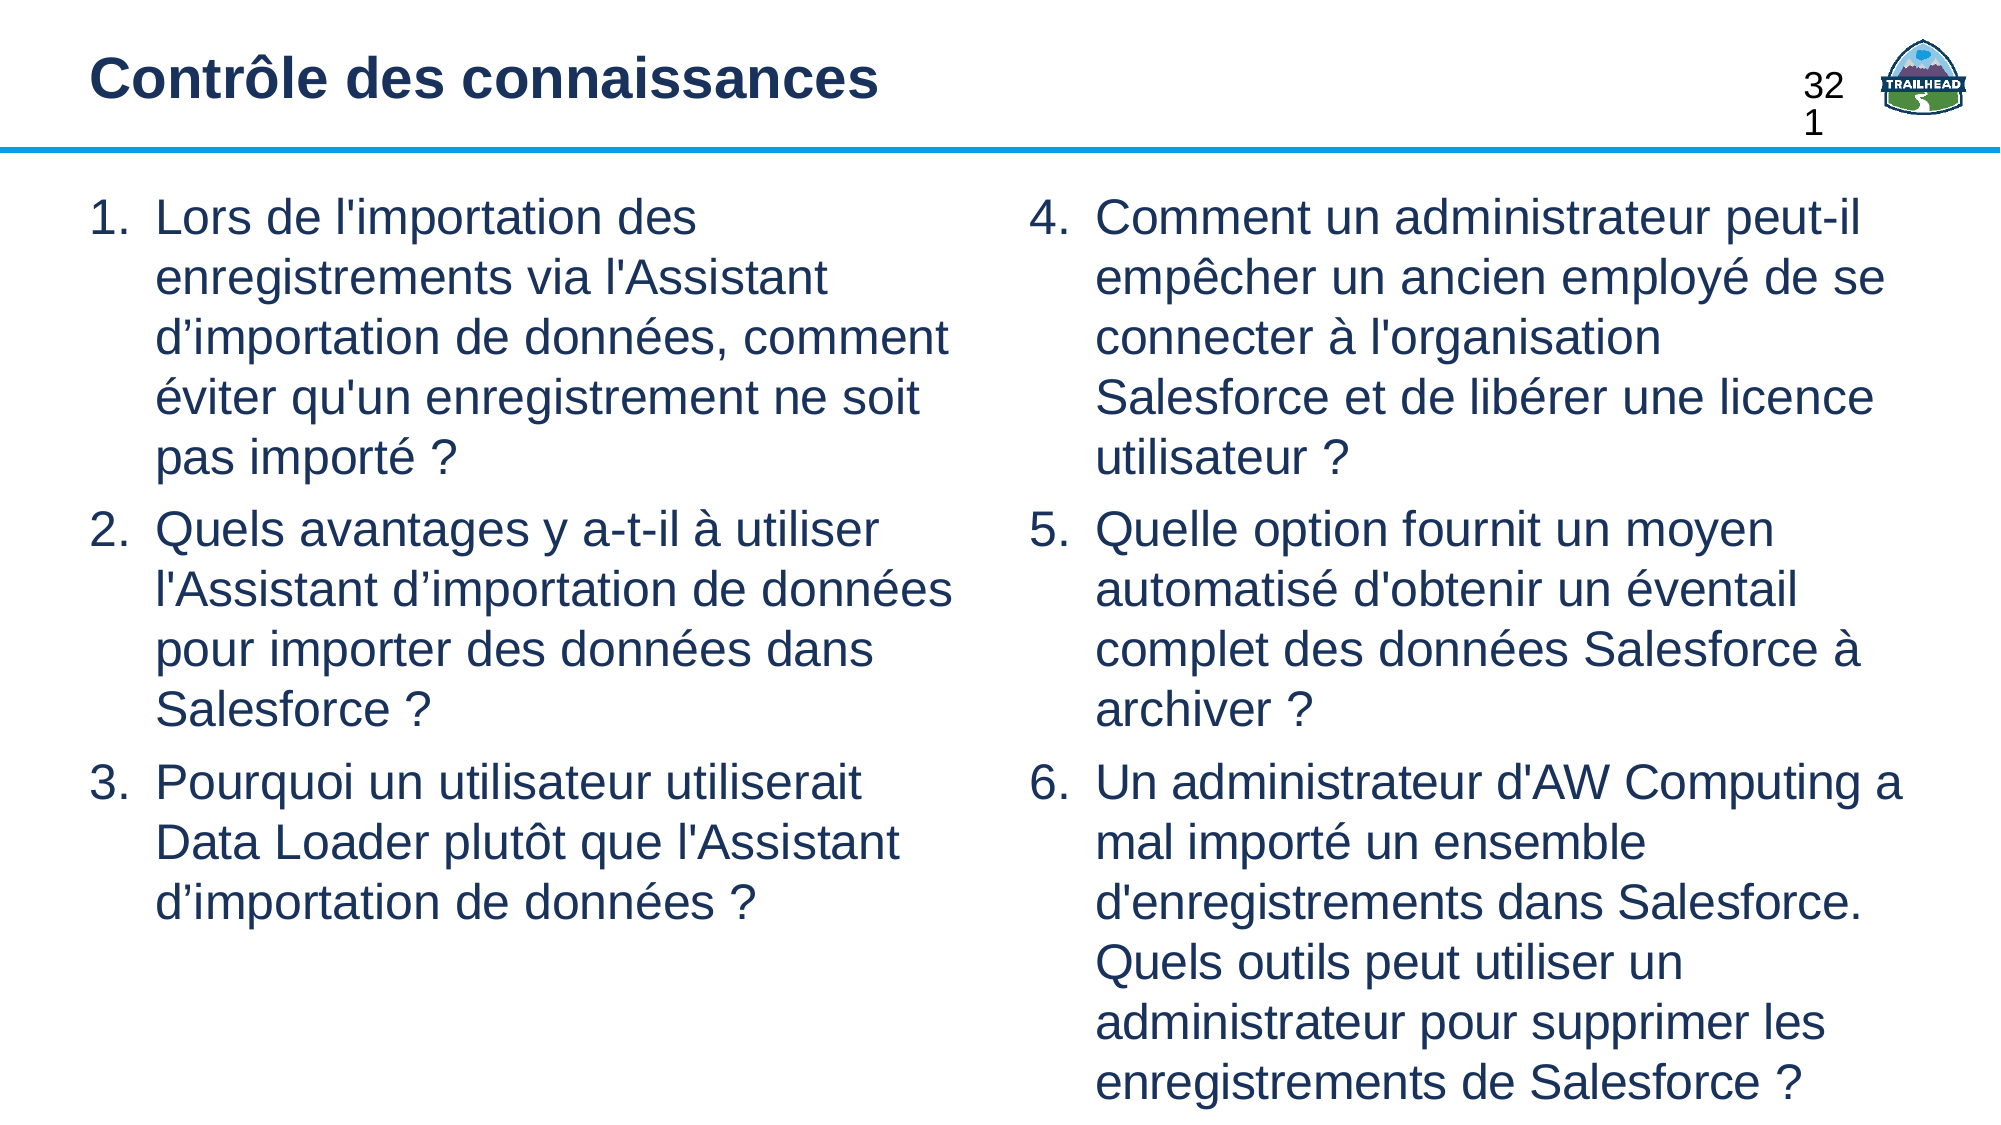

Contrôle des connaissances
321
Lors de l'importation des enregistrements via l'Assistant d’importation de données, comment éviter qu'un enregistrement ne soit pas importé ?
Quels avantages y a-t-il à utiliser l'Assistant d’importation de données pour importer des données dans Salesforce ?
Pourquoi un utilisateur utiliserait Data Loader plutôt que l'Assistant d’importation de données ?

Comment un administrateur peut-il empêcher un ancien employé de se connecter à l'organisation Salesforce et de libérer une licence utilisateur ?
Quelle option fournit un moyen automatisé d'obtenir un éventail complet des données Salesforce à archiver ?
Un administrateur d'AW Computing a mal importé un ensemble d'enregistrements dans Salesforce. Quels outils peut utiliser un administrateur pour supprimer les enregistrements de Salesforce ?